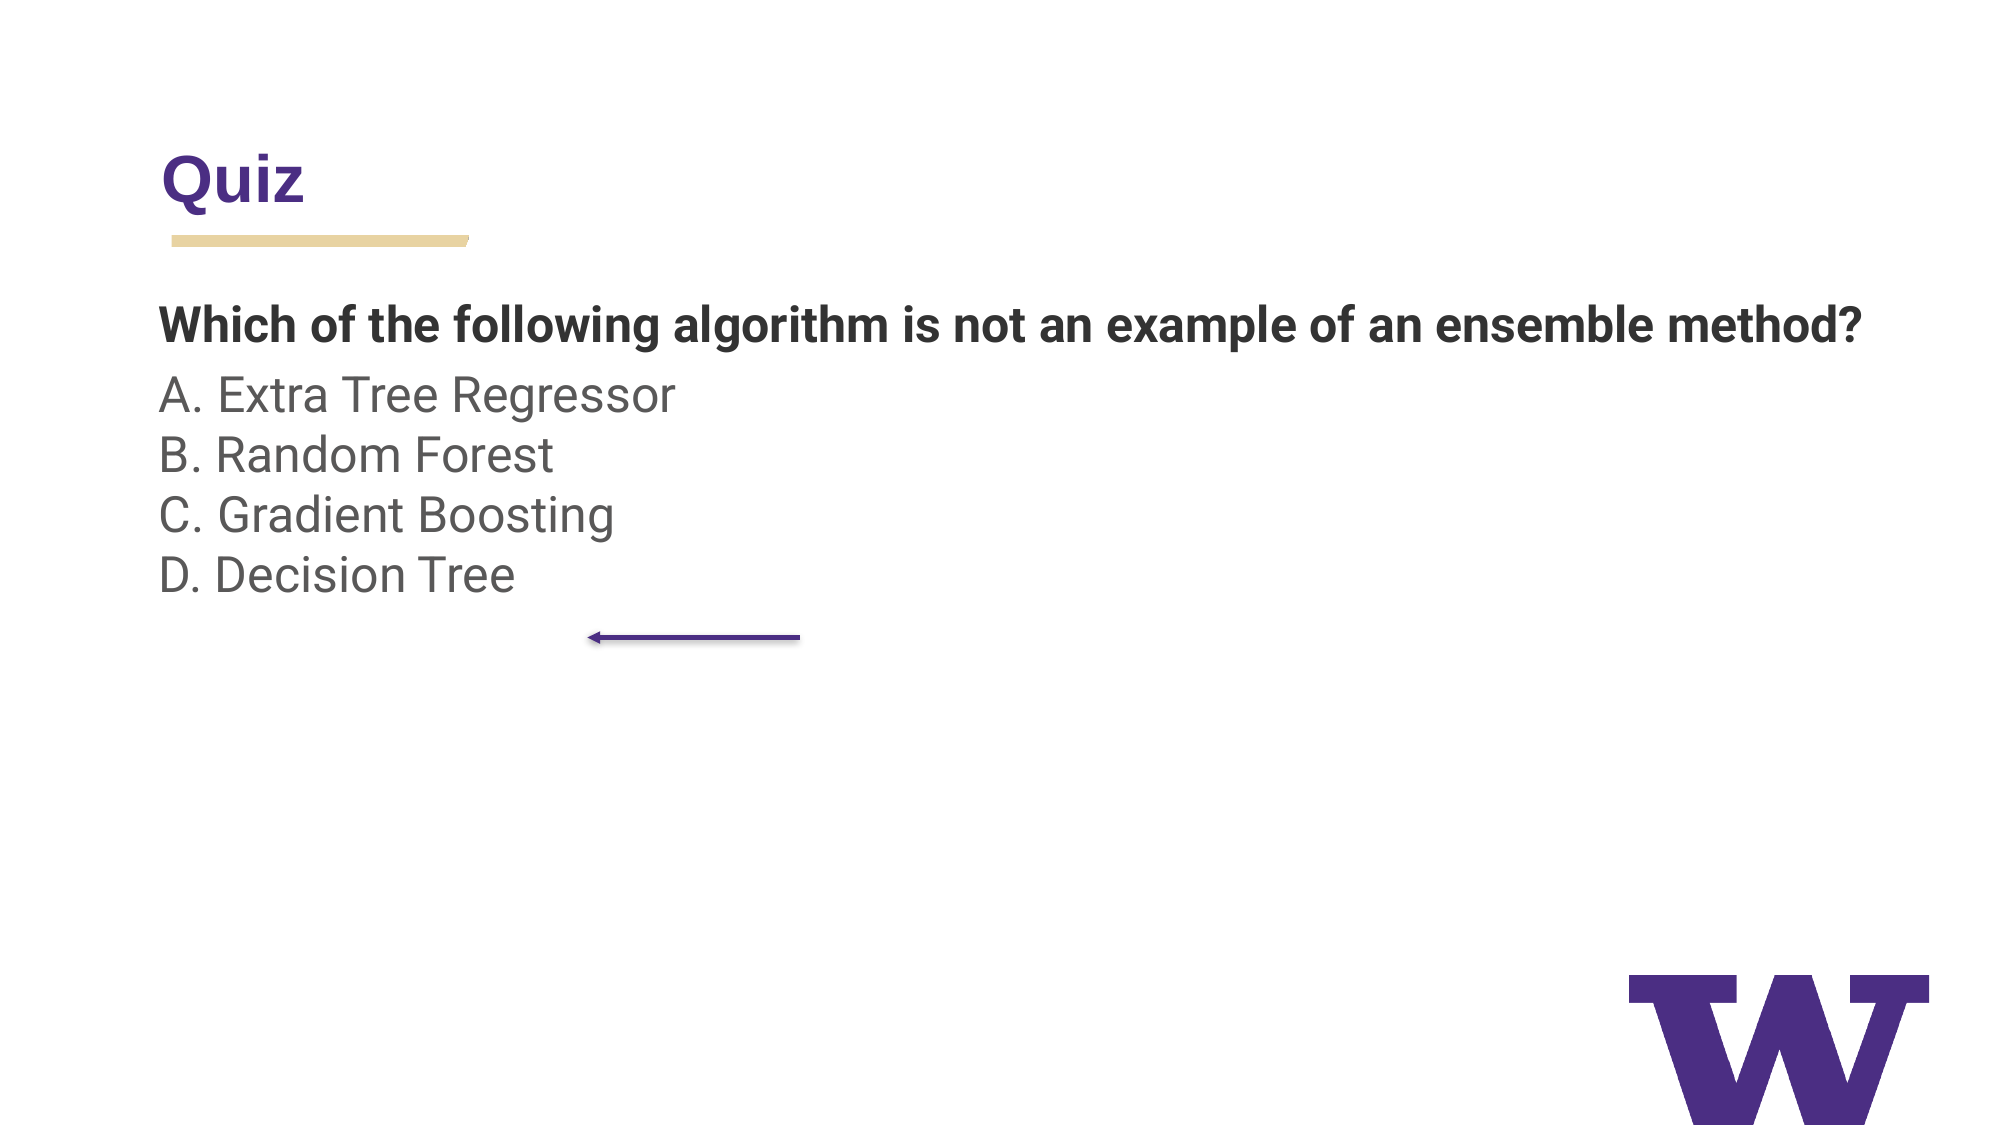

# Quiz
Which of the following algorithm is not an example of an ensemble method?
A. Extra Tree Regressor
B. Random Forest
C. Gradient Boosting
D. Decision Tree